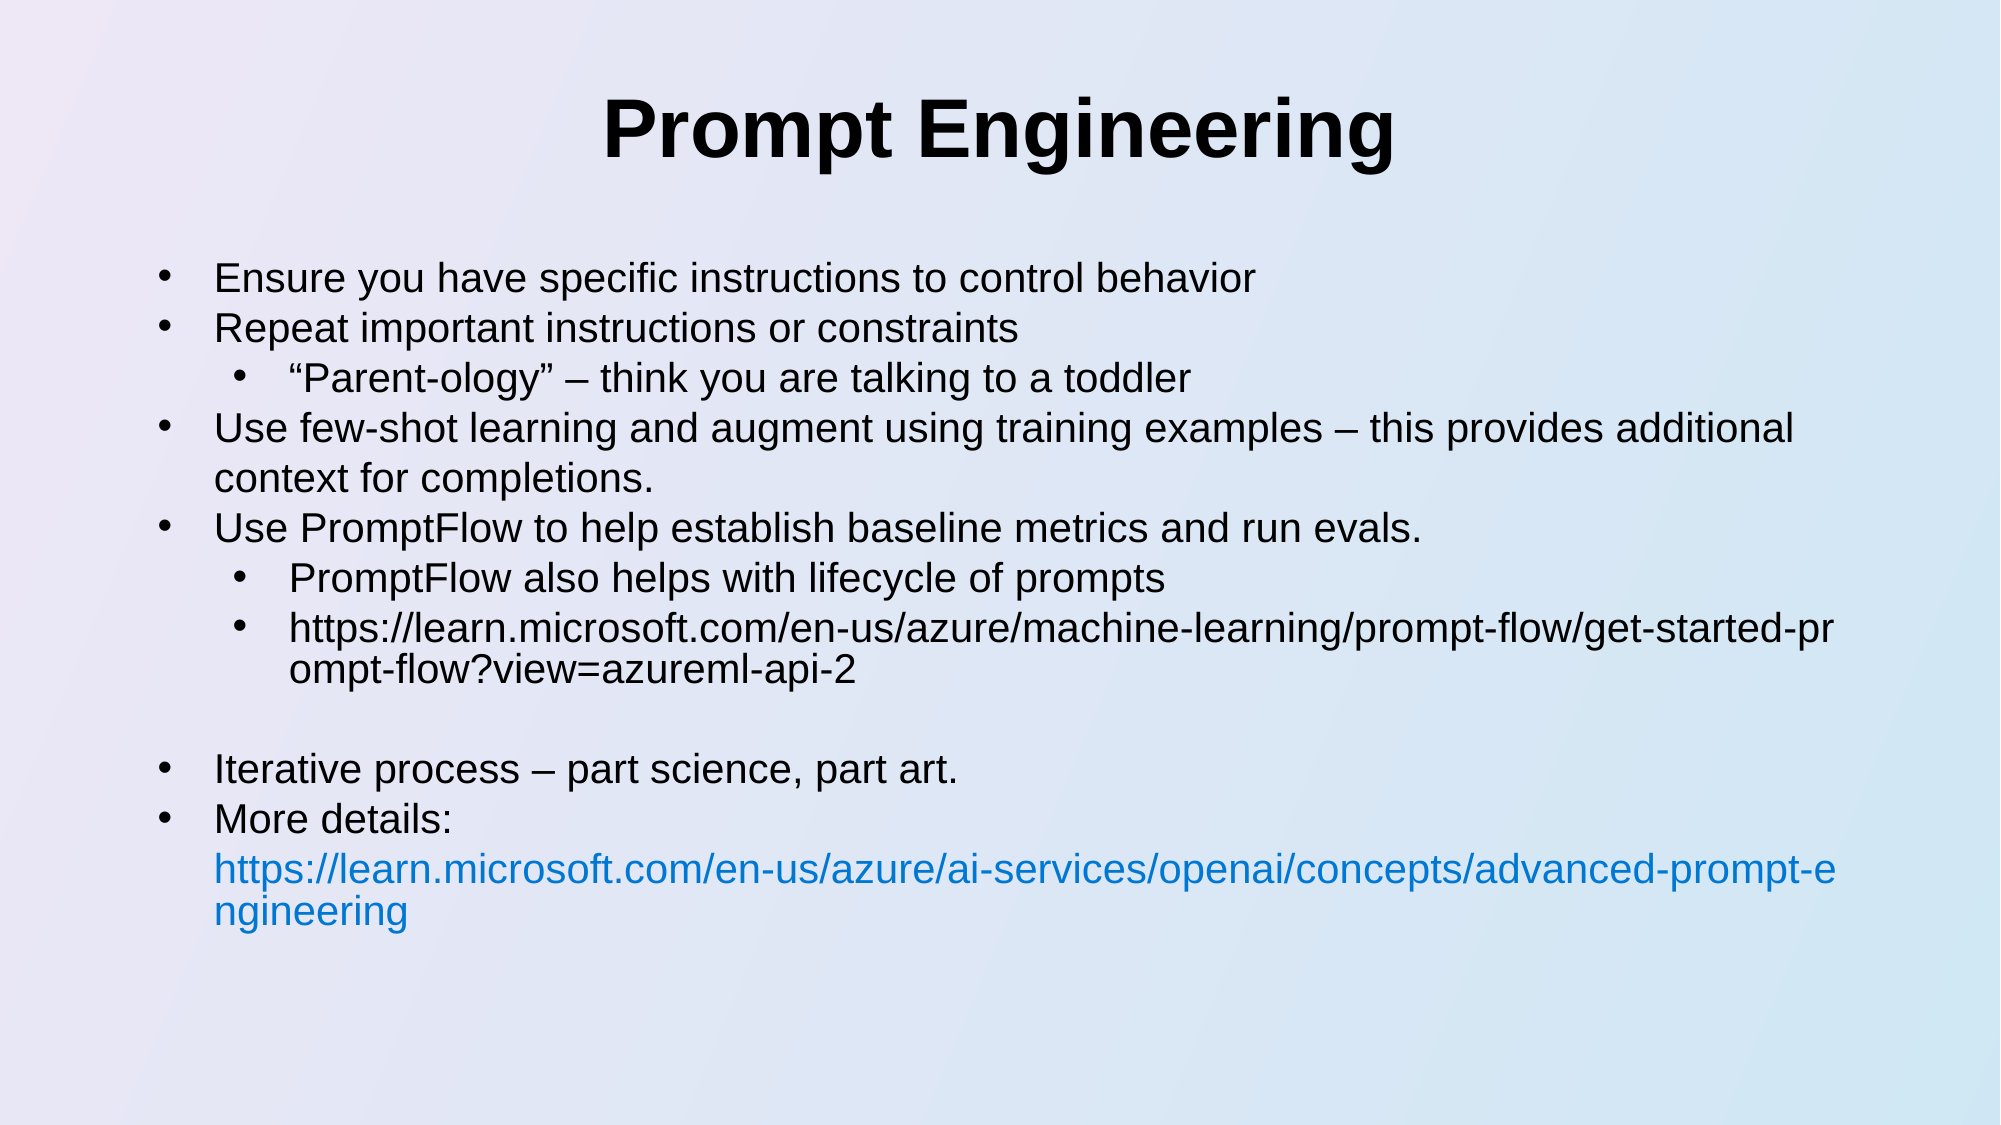

Prompt Engineering
Ensure you have specific instructions to control behavior
Repeat important instructions or constraints
“Parent-ology” – think you are talking to a toddler
Use few-shot learning and augment using training examples – this provides additional context for completions.
Use PromptFlow to help establish baseline metrics and run evals.
PromptFlow also helps with lifecycle of prompts
https://learn.microsoft.com/en-us/azure/machine-learning/prompt-flow/get-started-prompt-flow?view=azureml-api-2
Iterative process – part science, part art.
More details: https://learn.microsoft.com/en-us/azure/ai-services/openai/concepts/advanced-prompt-engineering